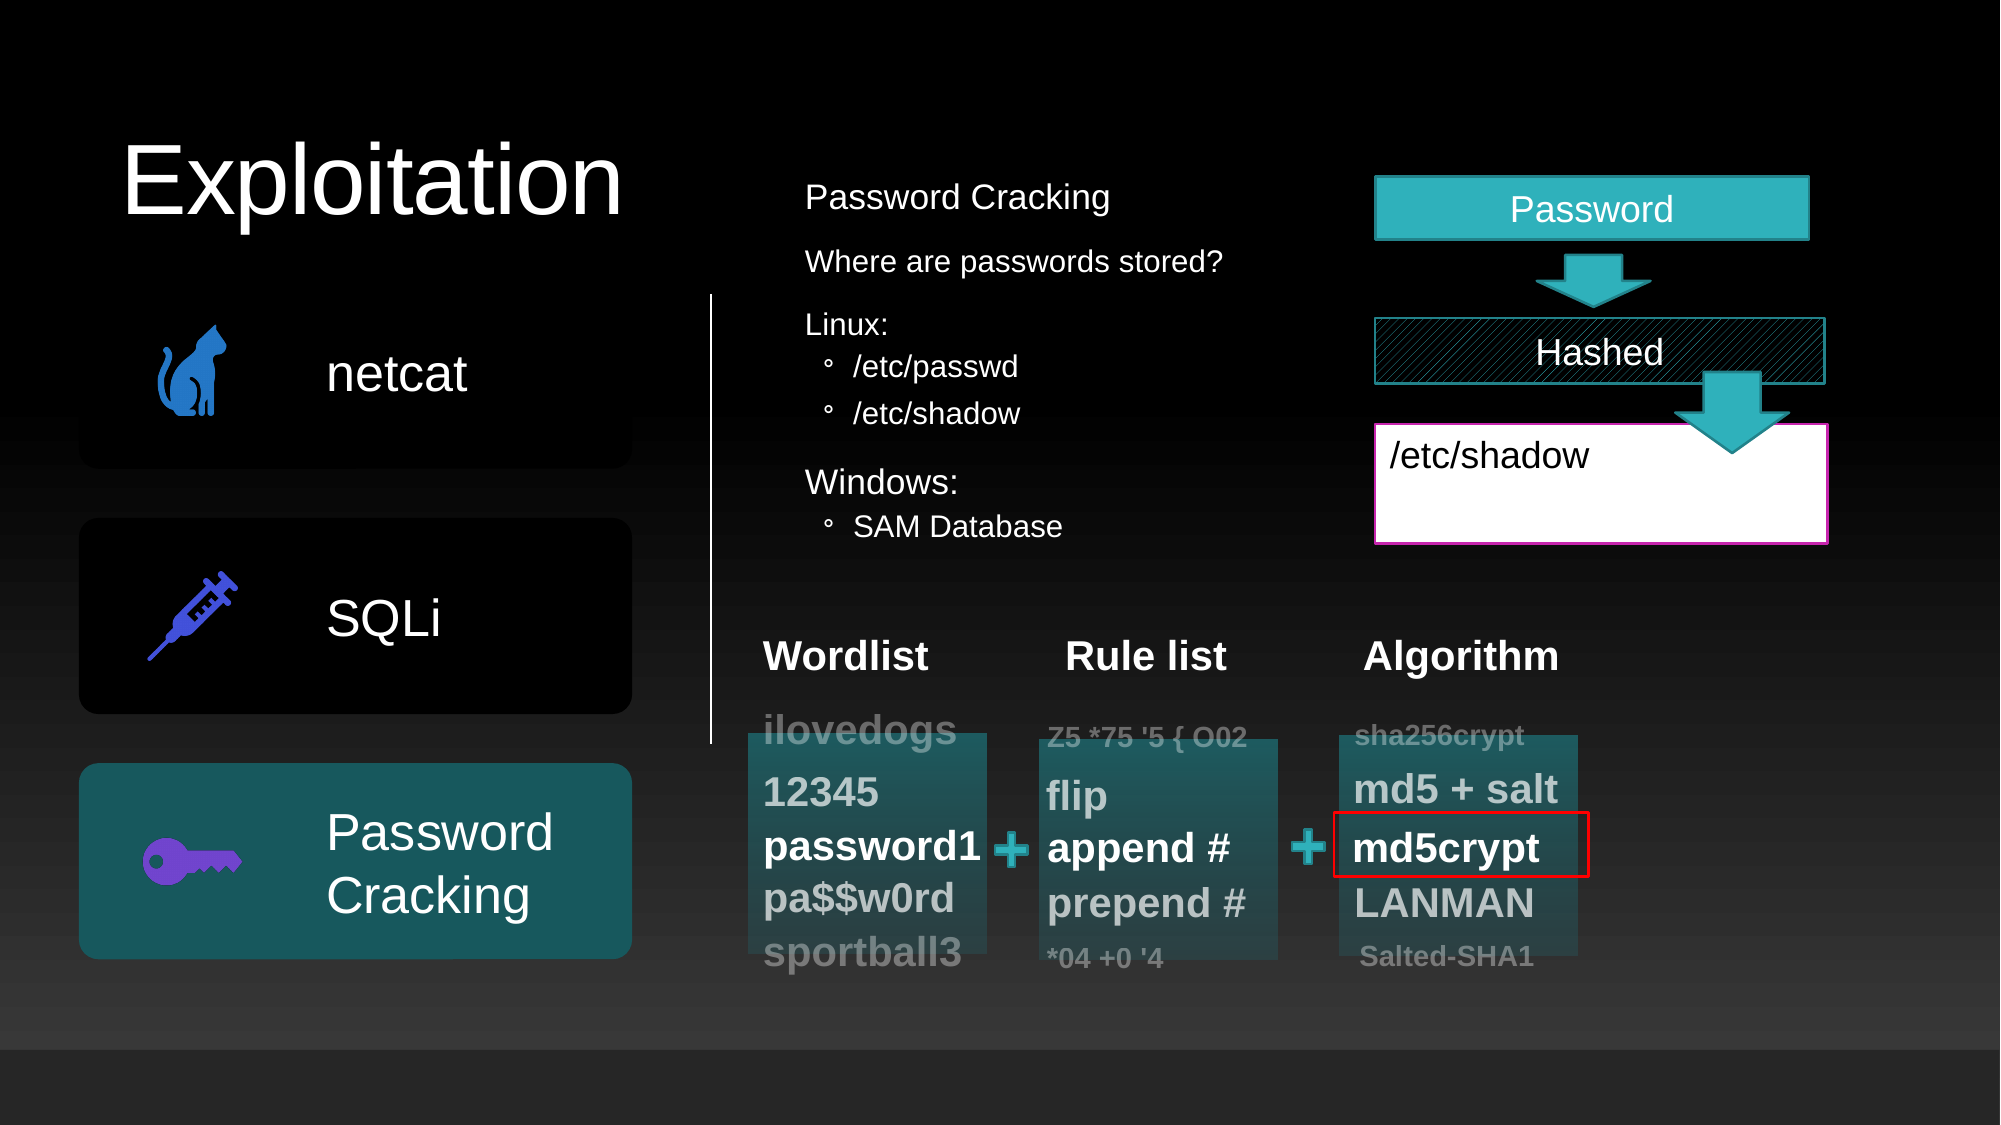

# Exploitation
Password Cracking
Where are passwords stored?
Linux:
/etc/passwd
/etc/shadow
Windows:
SAM Database

Password

netcat
SQLi
Password Cracking
Hashed

/etc/shadow
Wordlist
Rule list
Algorithm
ilovedogs
sha256crypt
Z5 *75 '5 { O02

md5 + salt
12345
flip
password1

md5crypt
append #

pa$$w0rd
LANMAN
prepend #
sportball3
Salted-SHA1
*04 +0 '4